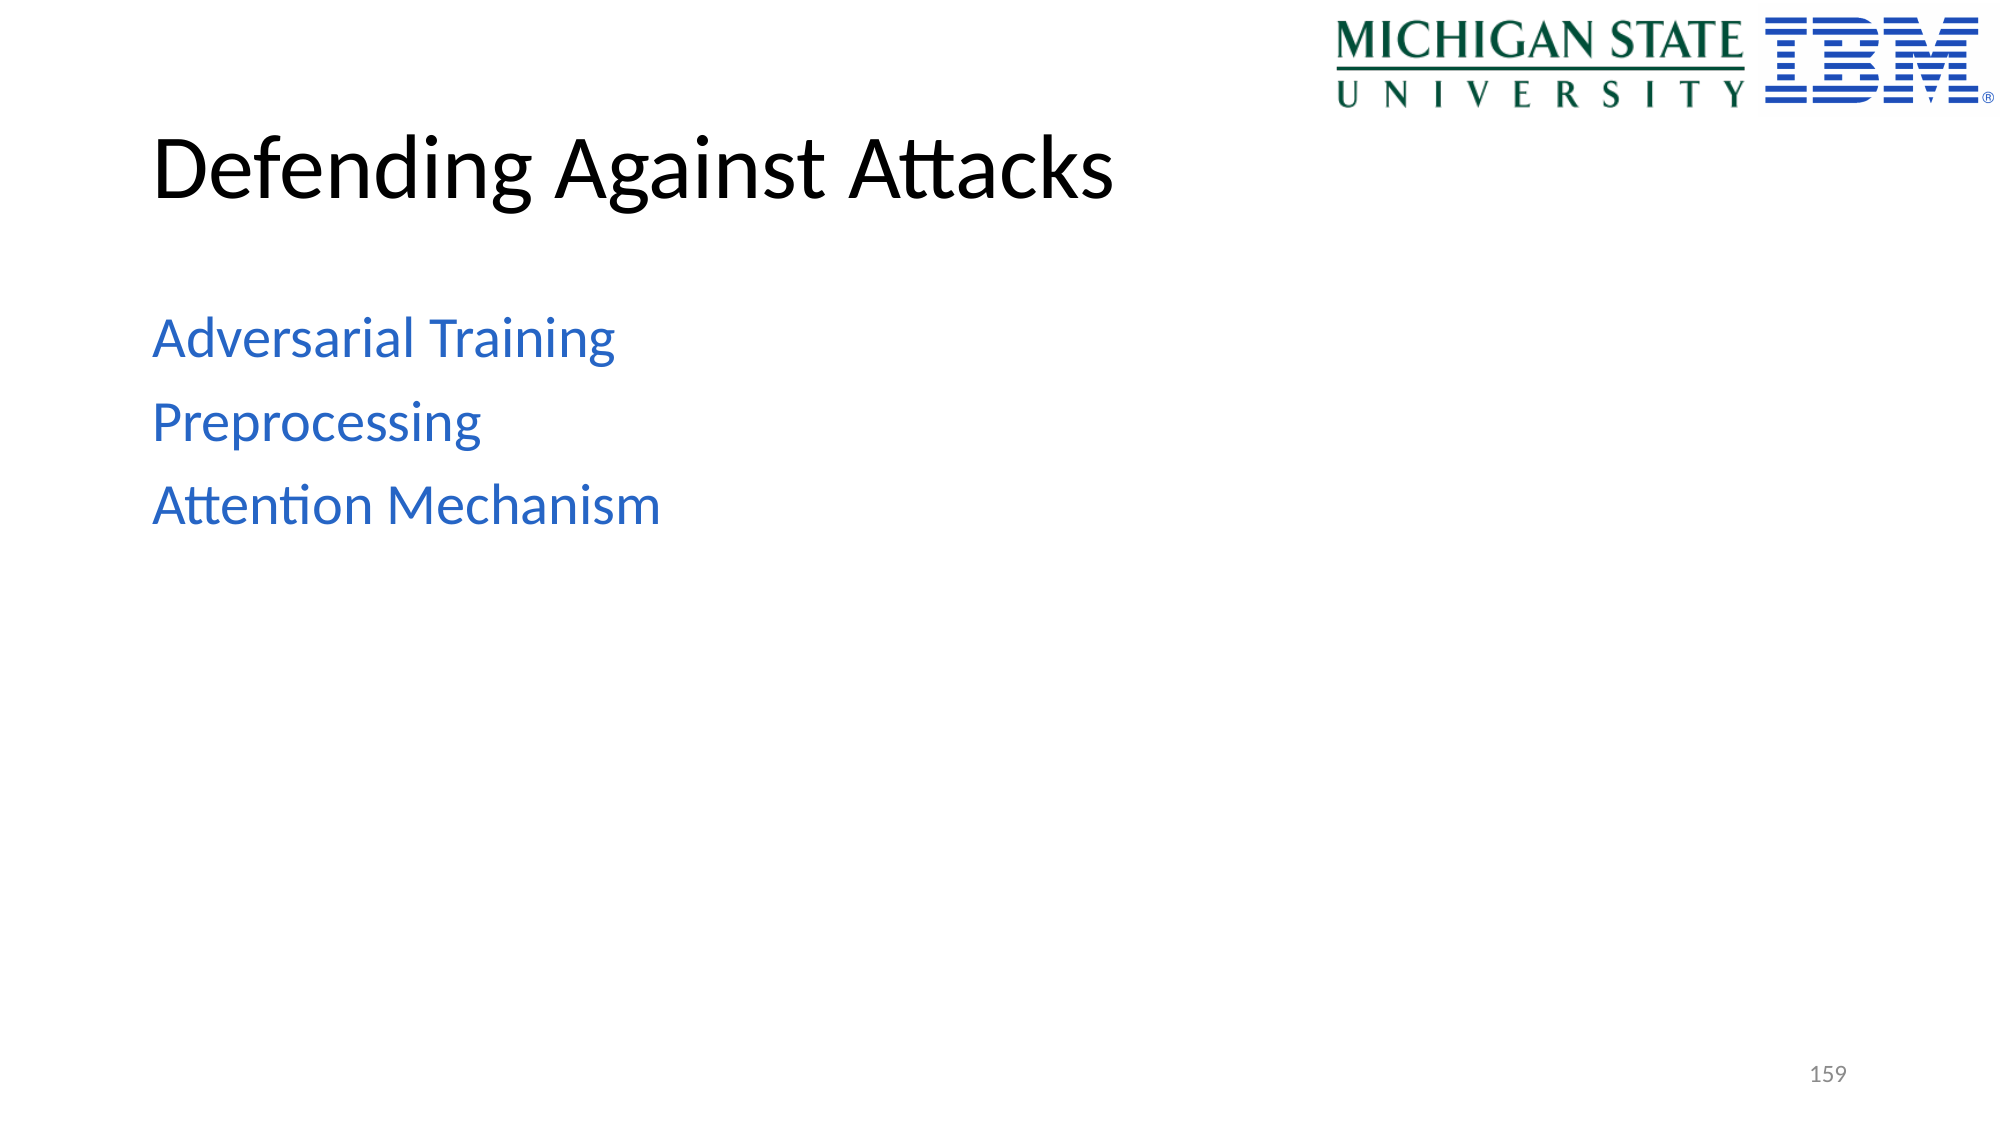

# Defending Against Attacks
Adversarial Training
Preprocessing
Attention Mechanism

159